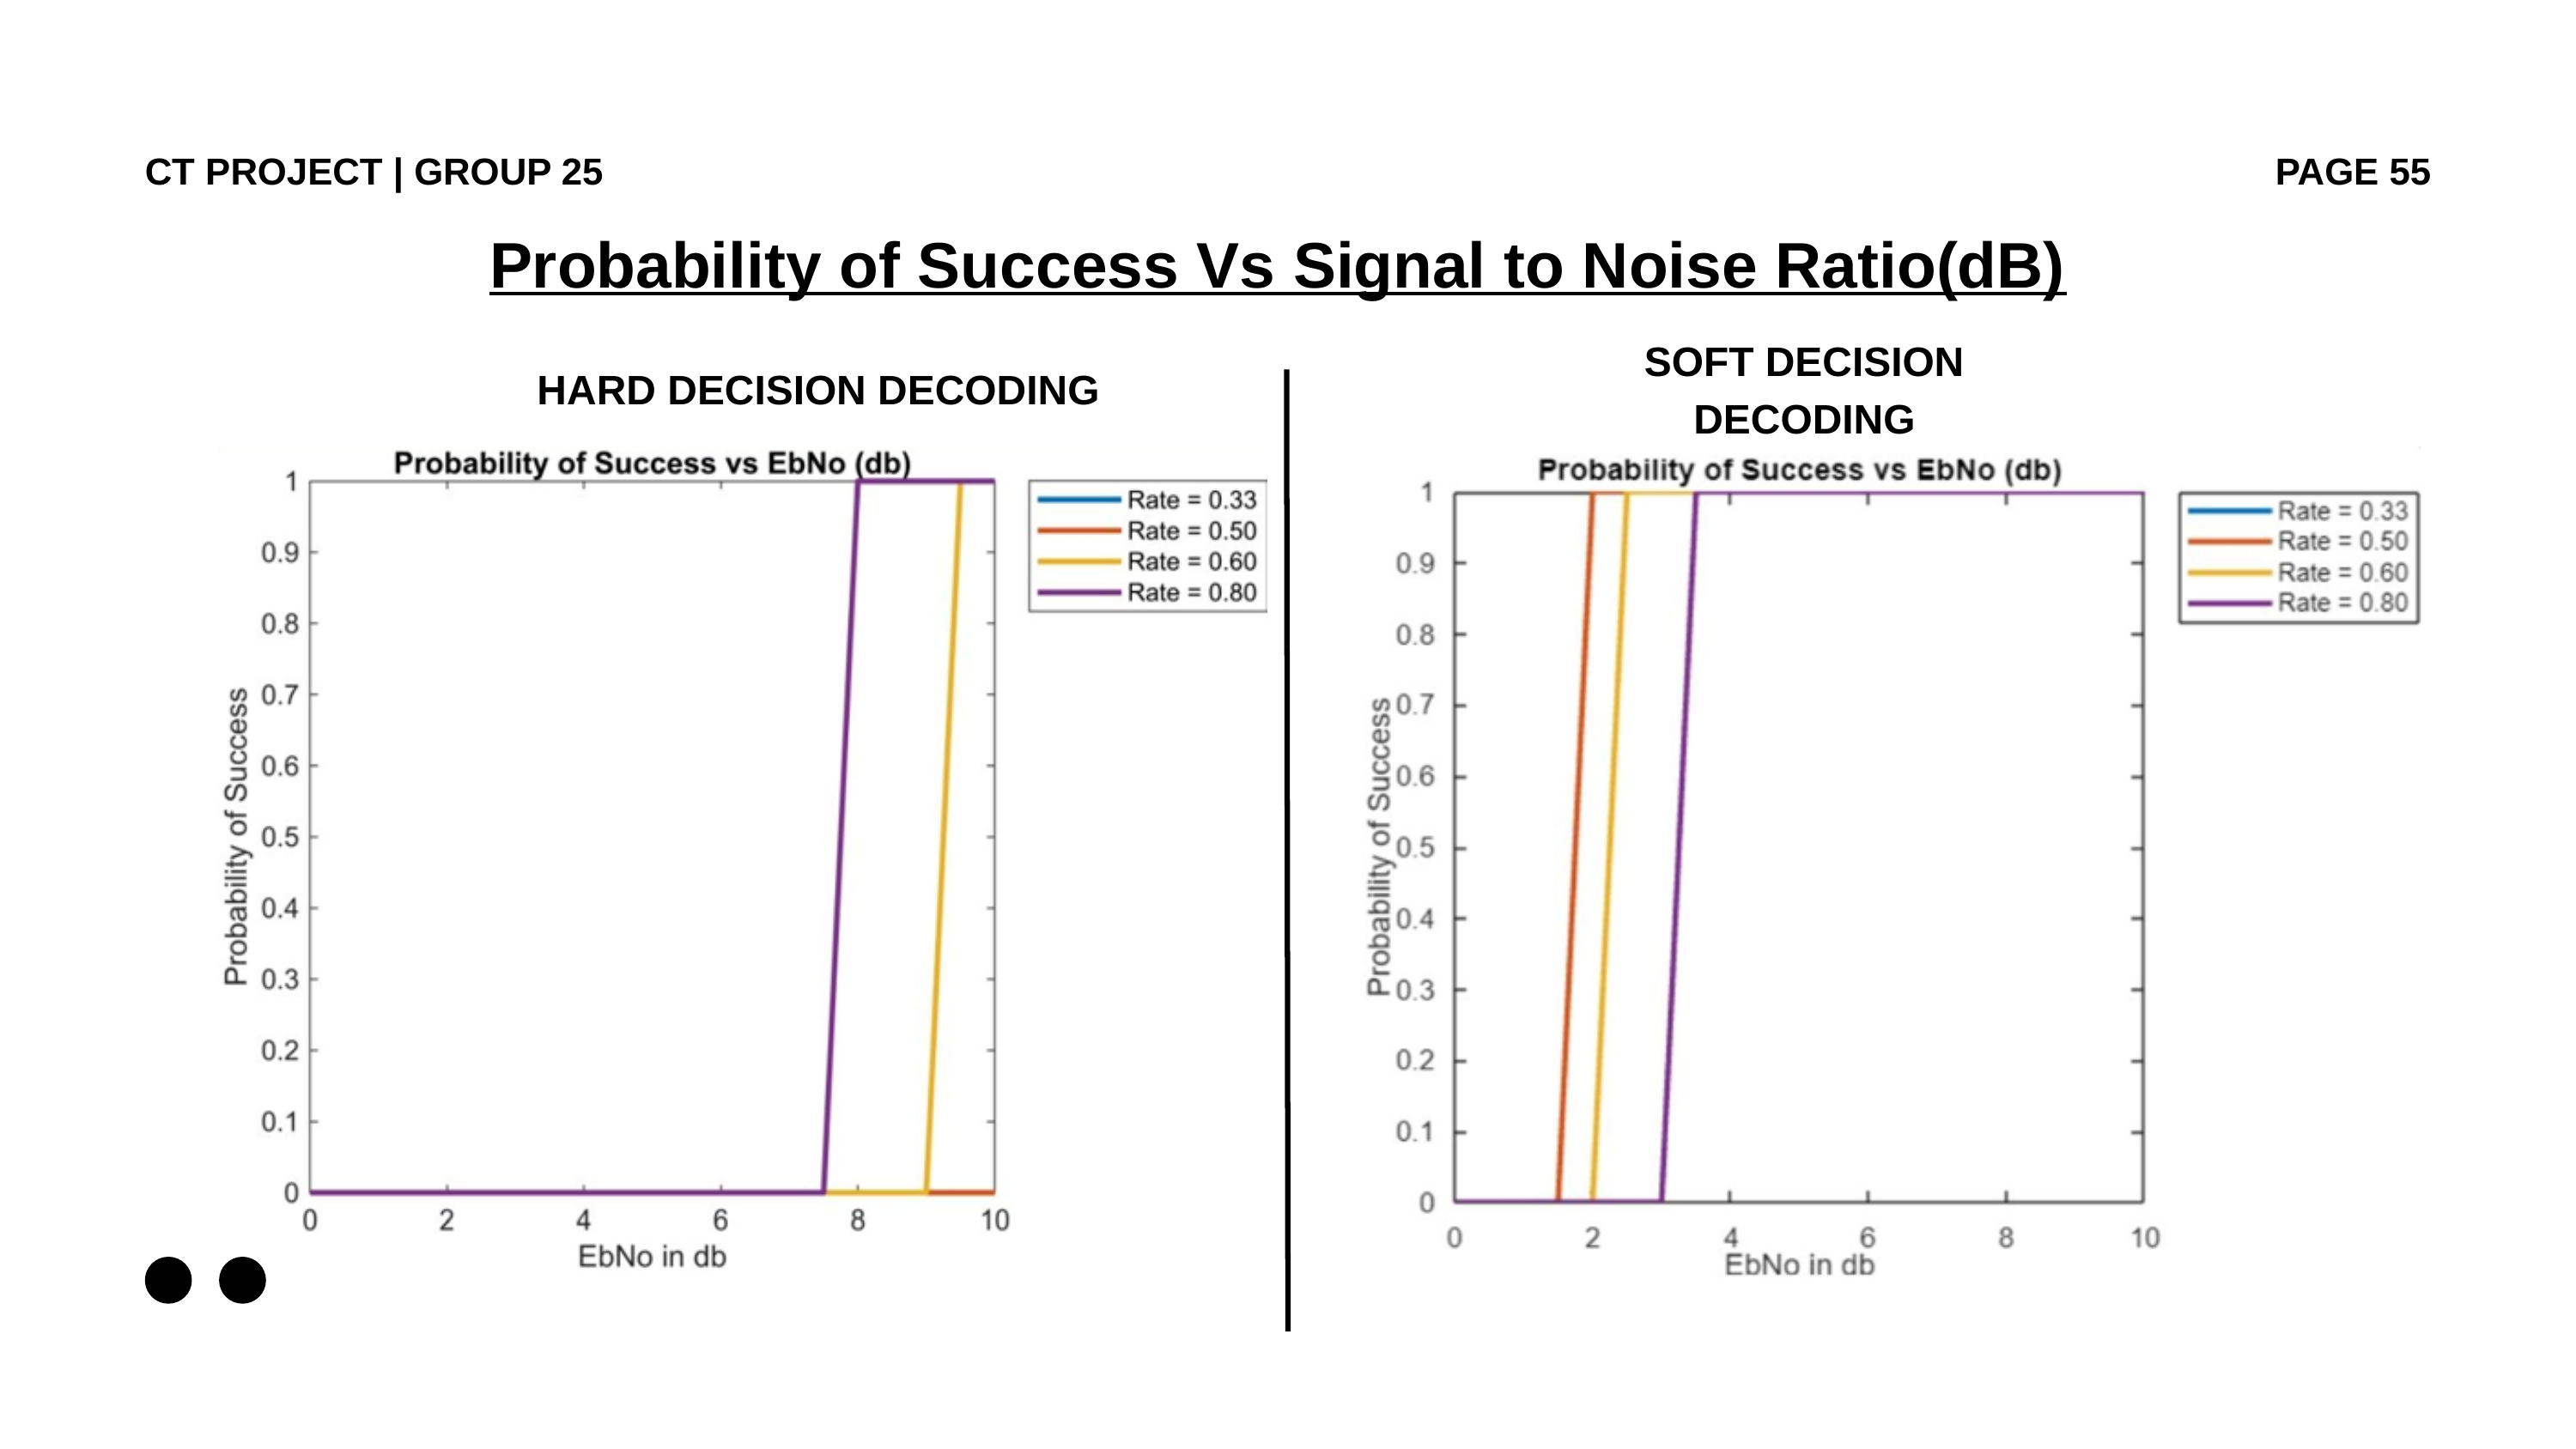

CT PROJECT | GROUP 25
PAGE 55
Probability of Success Vs Signal to Noise Ratio(dB)

HARD DECISION DECODING

SOFT DECISION DECODING